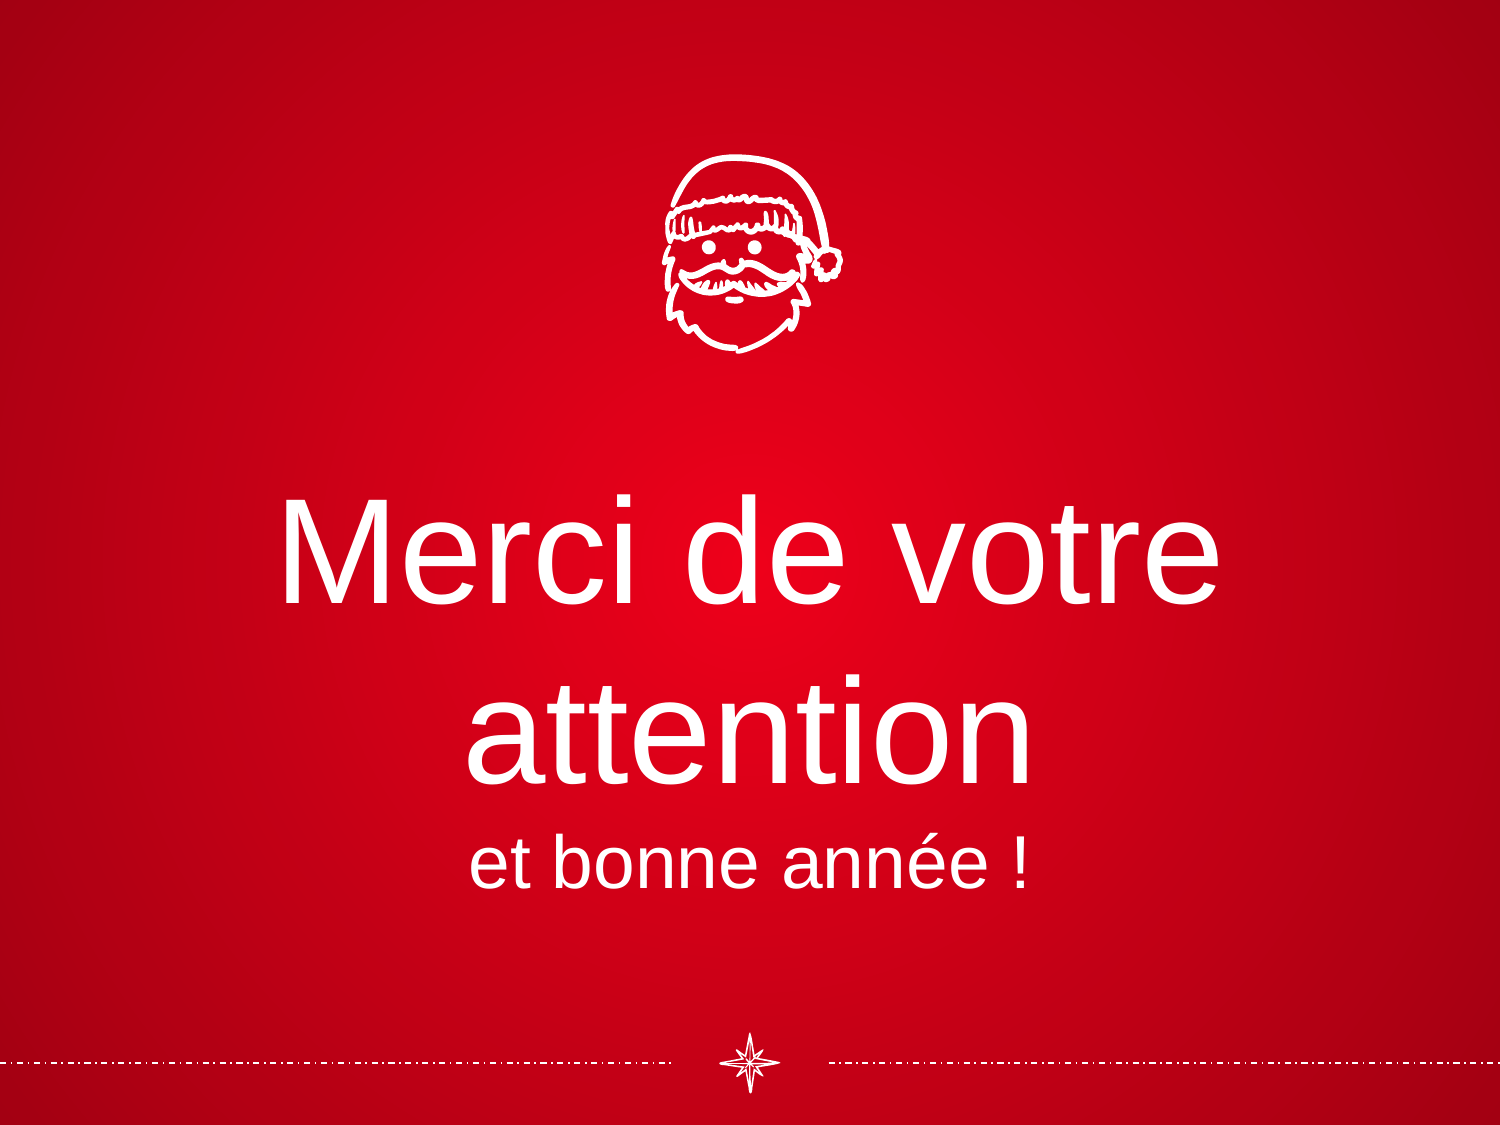

Merci de votre attention
et bonne année !